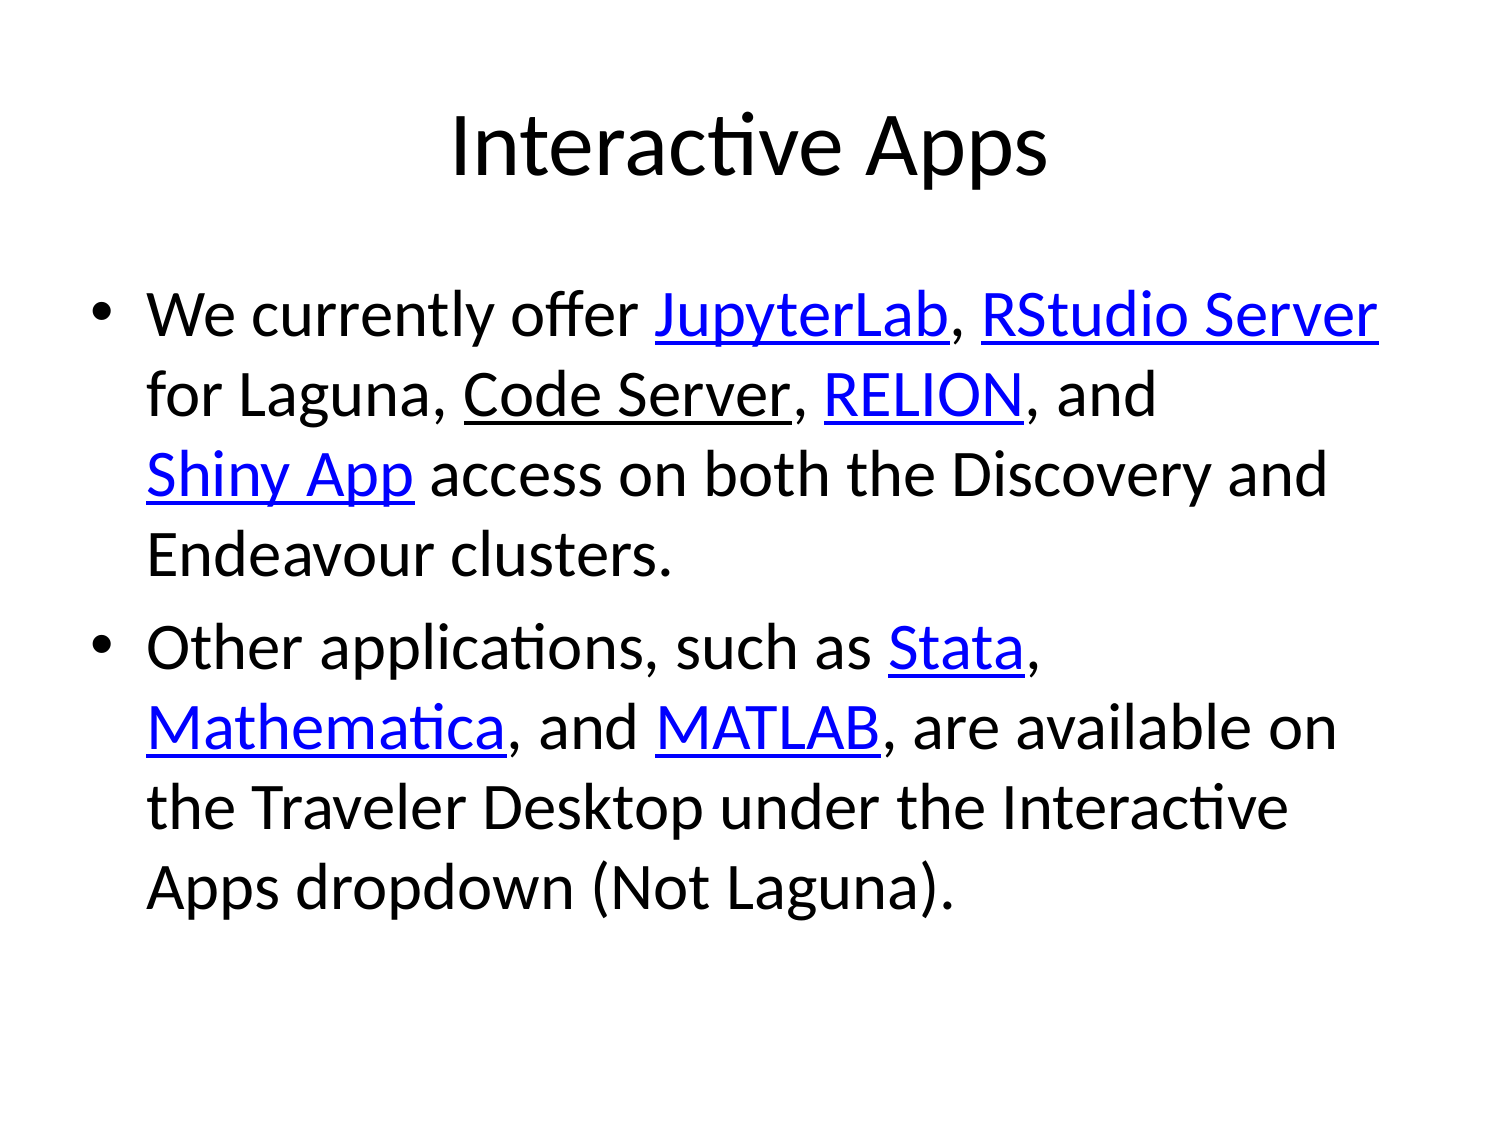

# Interactive Apps
We currently offer JupyterLab, RStudio Server for Laguna, Code Server, RELION, and Shiny App access on both the Discovery and Endeavour clusters.
Other applications, such as Stata, Mathematica, and MATLAB, are available on the Traveler Desktop under the Interactive Apps dropdown (Not Laguna).